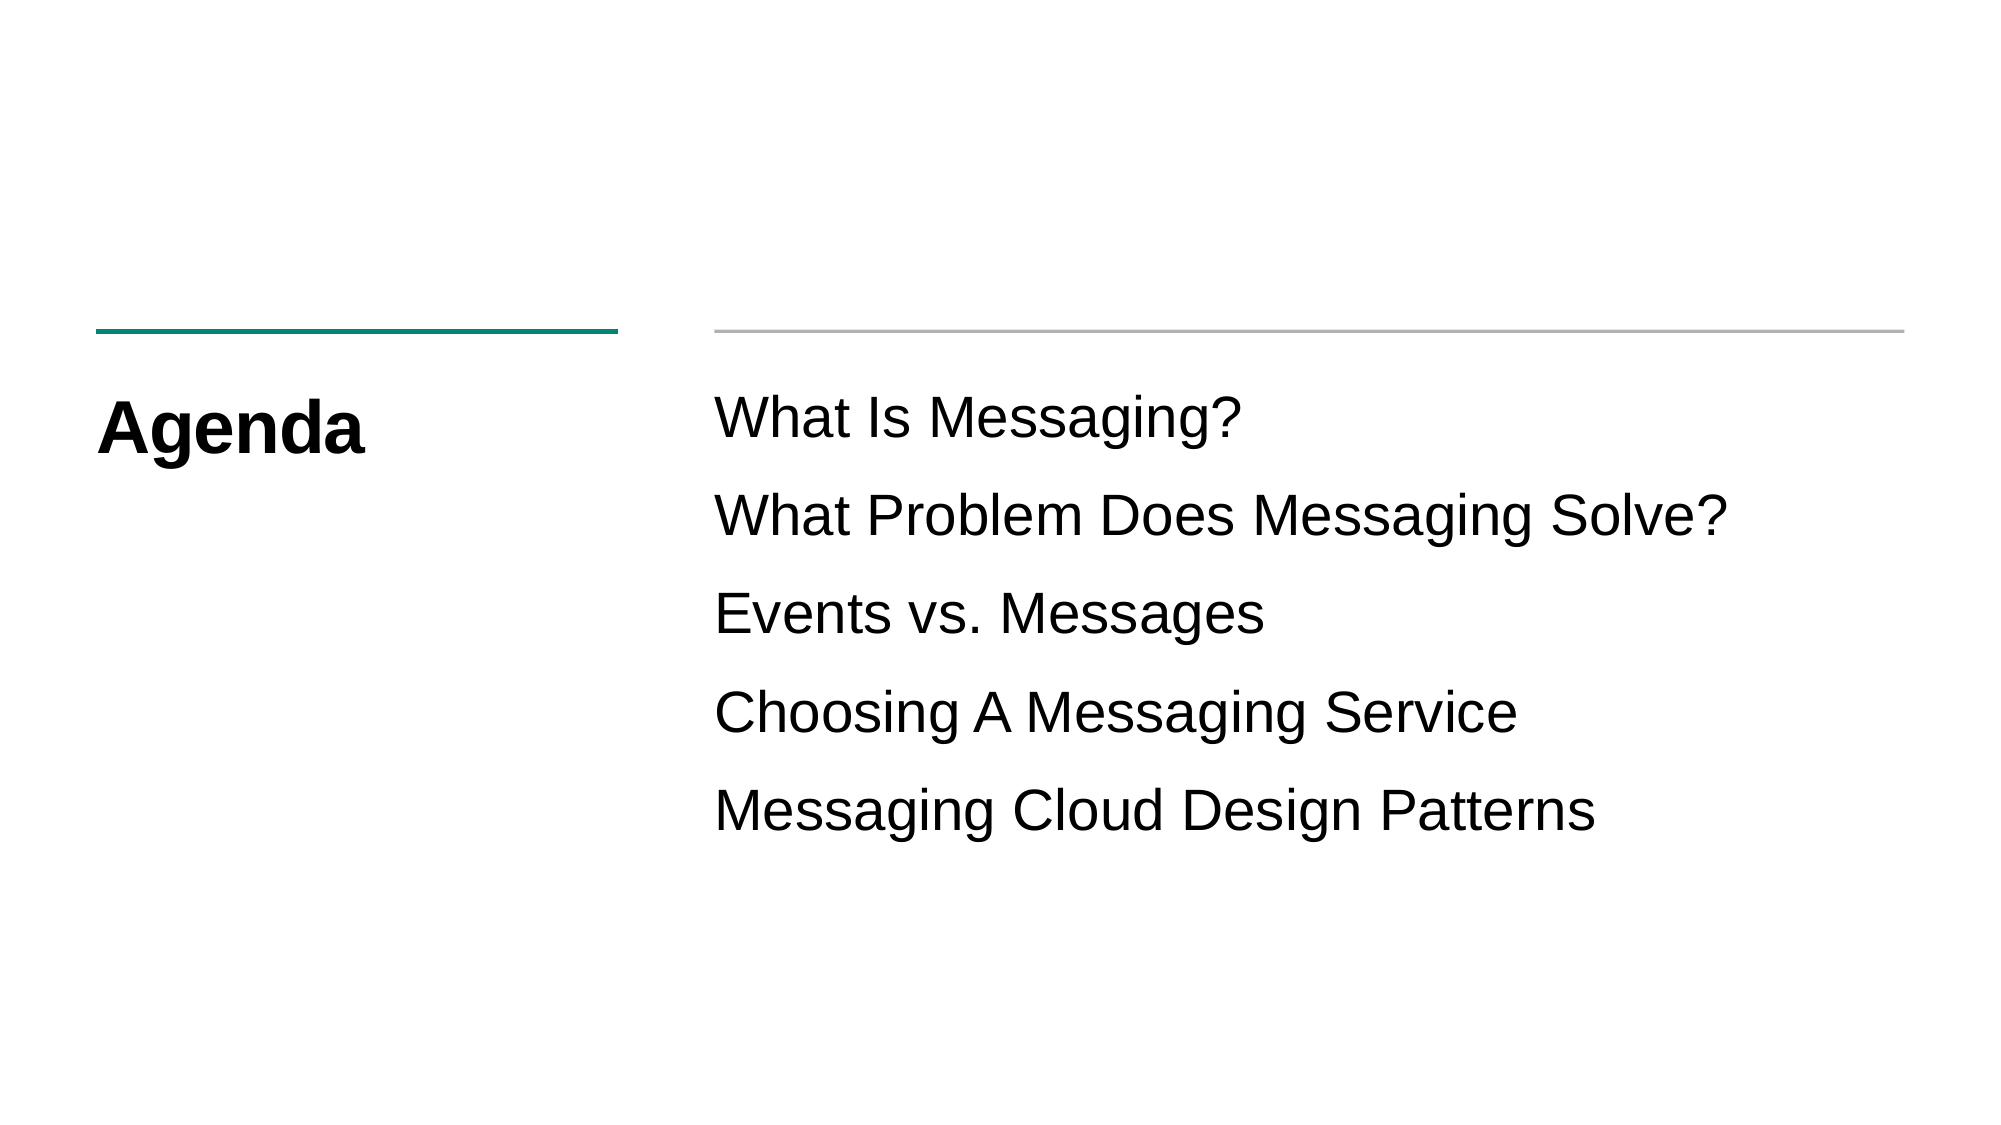

# Agenda
What Is Messaging?
What Problem Does Messaging Solve?
Events vs. Messages
Choosing A Messaging Service
Messaging Cloud Design Patterns